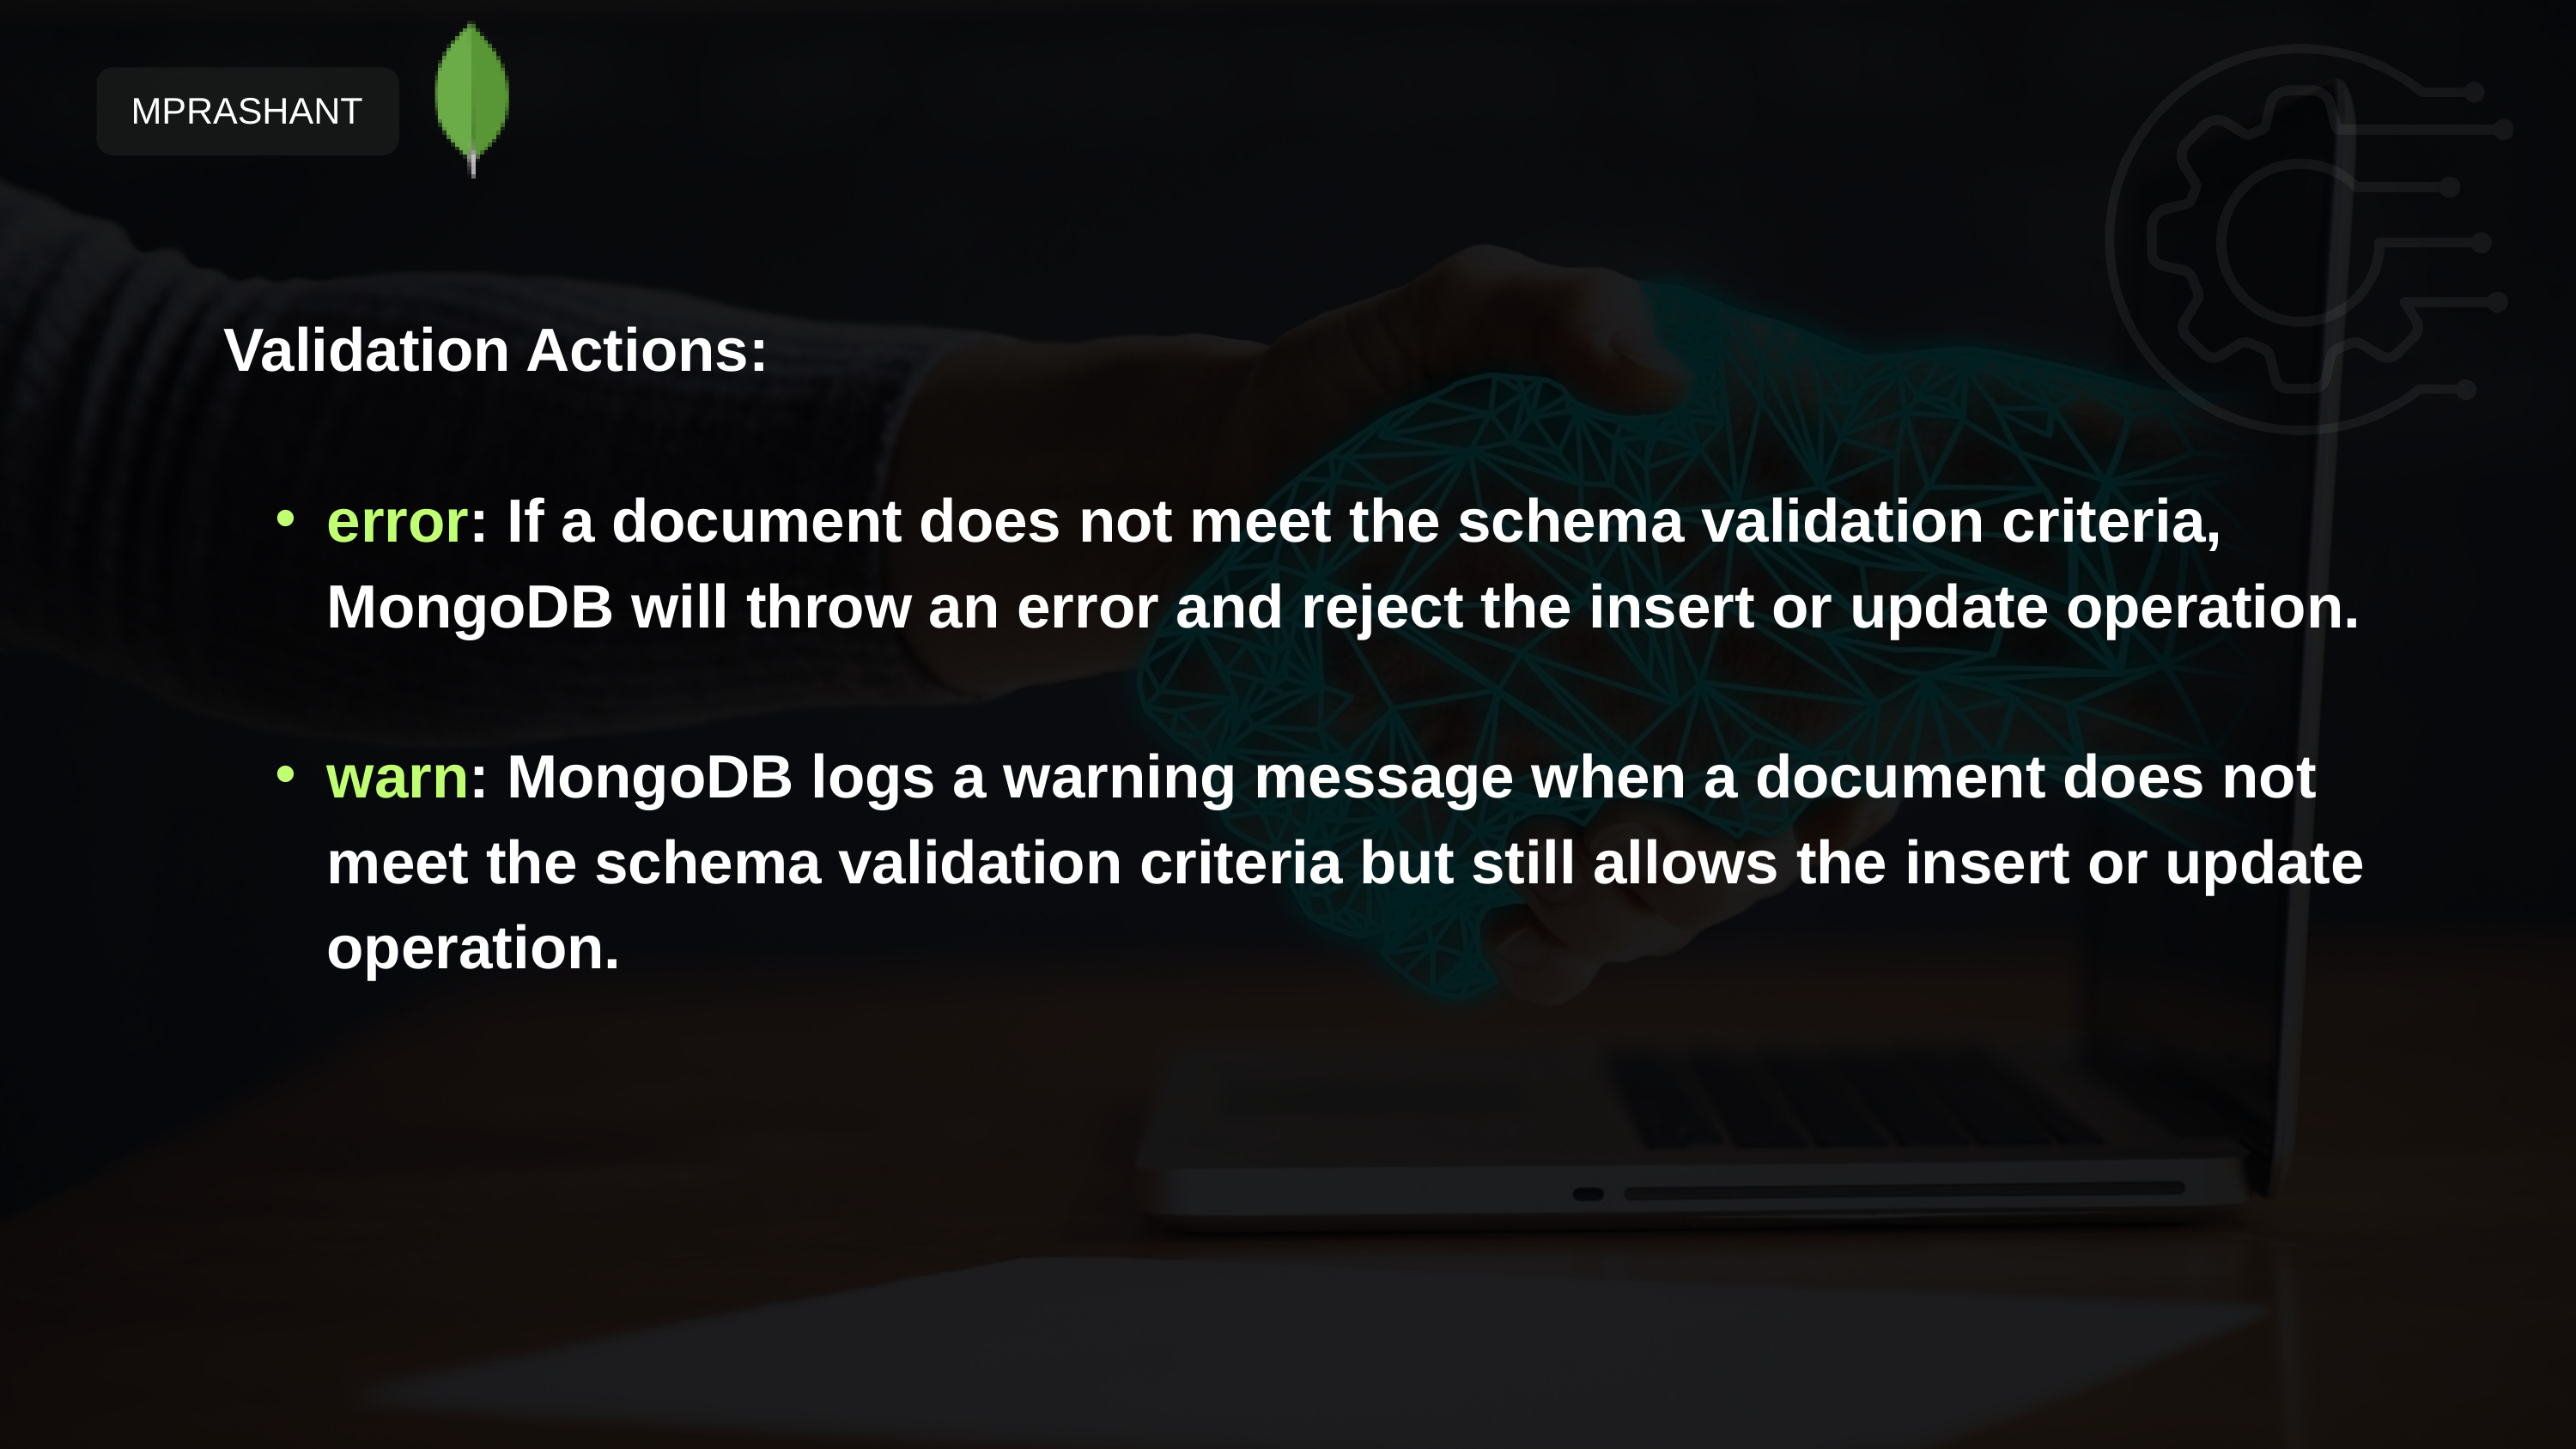

MPRASHANT
Validation Actions:

error: If a document does not meet the schema validation criteria, MongoDB will throw an error and reject the insert or update operation.

warn: MongoDB logs a warning message when a document does not meet the schema validation criteria but still allows the insert or update operation.